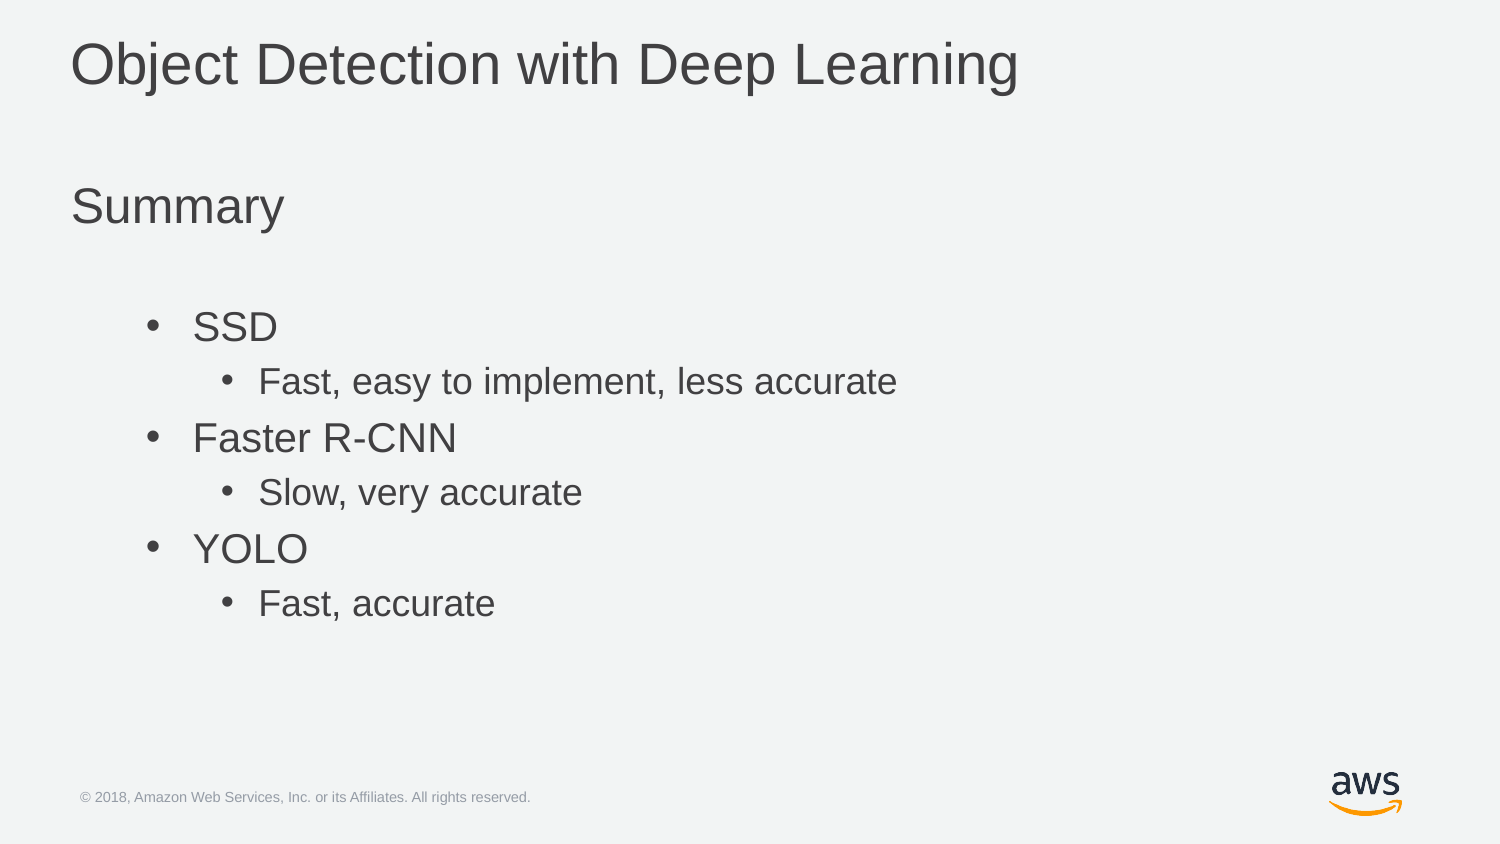

# Object Detection with Deep Learning
Summary

SSD
Fast, easy to implement, less accurate
Faster R-CNN
Slow, very accurate
YOLO
Fast, accurate